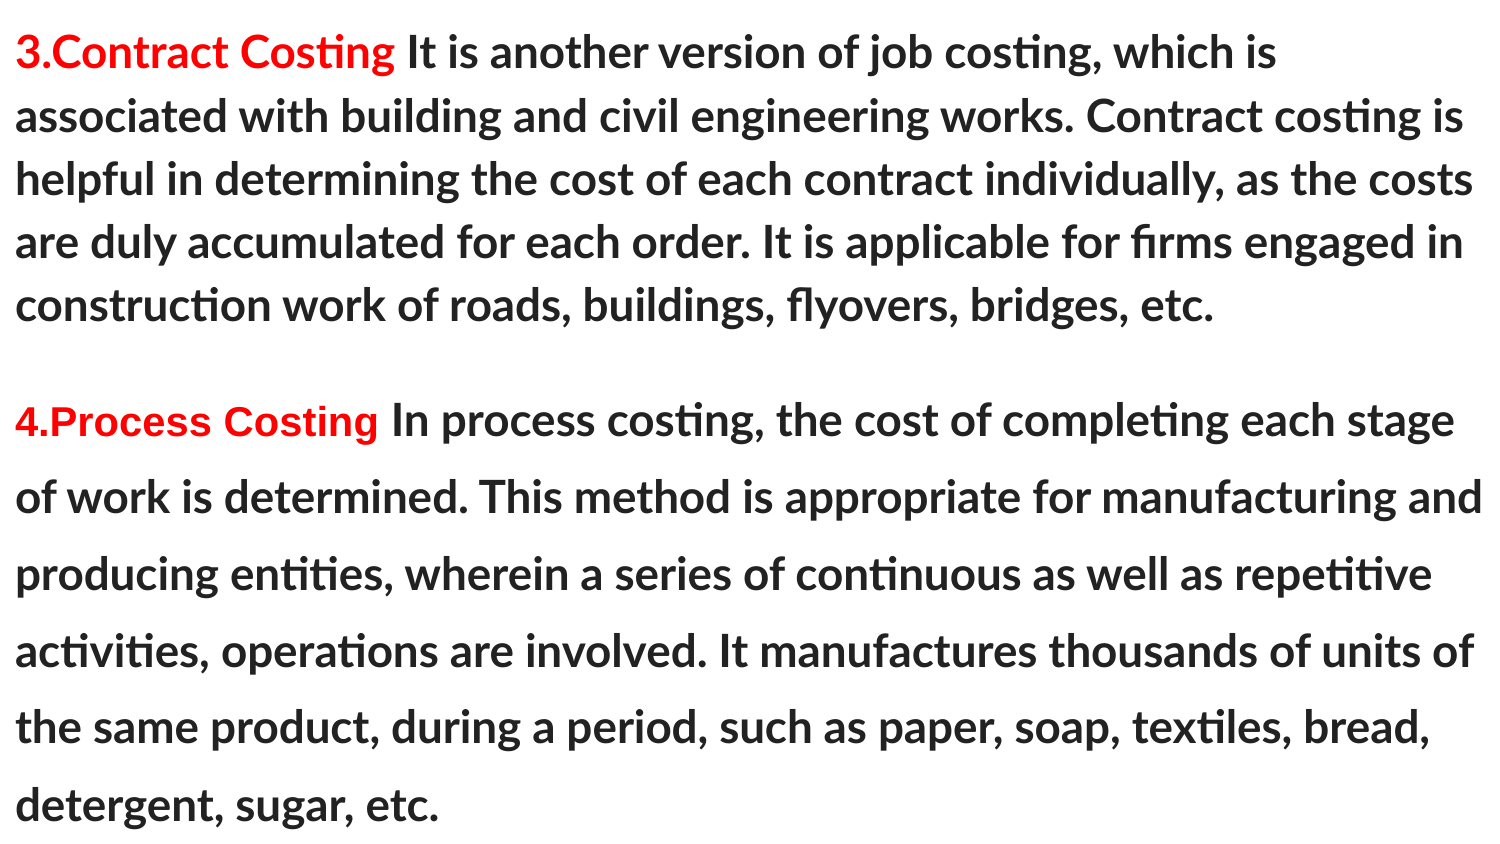

3.Contract Costing It is another version of job costing, which is associated with building and civil engineering works. Contract costing is helpful in determining the cost of each contract individually, as the costs are duly accumulated for each order. It is applicable for firms engaged in construction work of roads, buildings, flyovers, bridges, etc.
4.Process Costing In process costing, the cost of completing each stage of work is determined. This method is appropriate for manufacturing and producing entities, wherein a series of continuous as well as repetitive activities, operations are involved. It manufactures thousands of units of the same product, during a period, such as paper, soap, textiles, bread, detergent, sugar, etc.